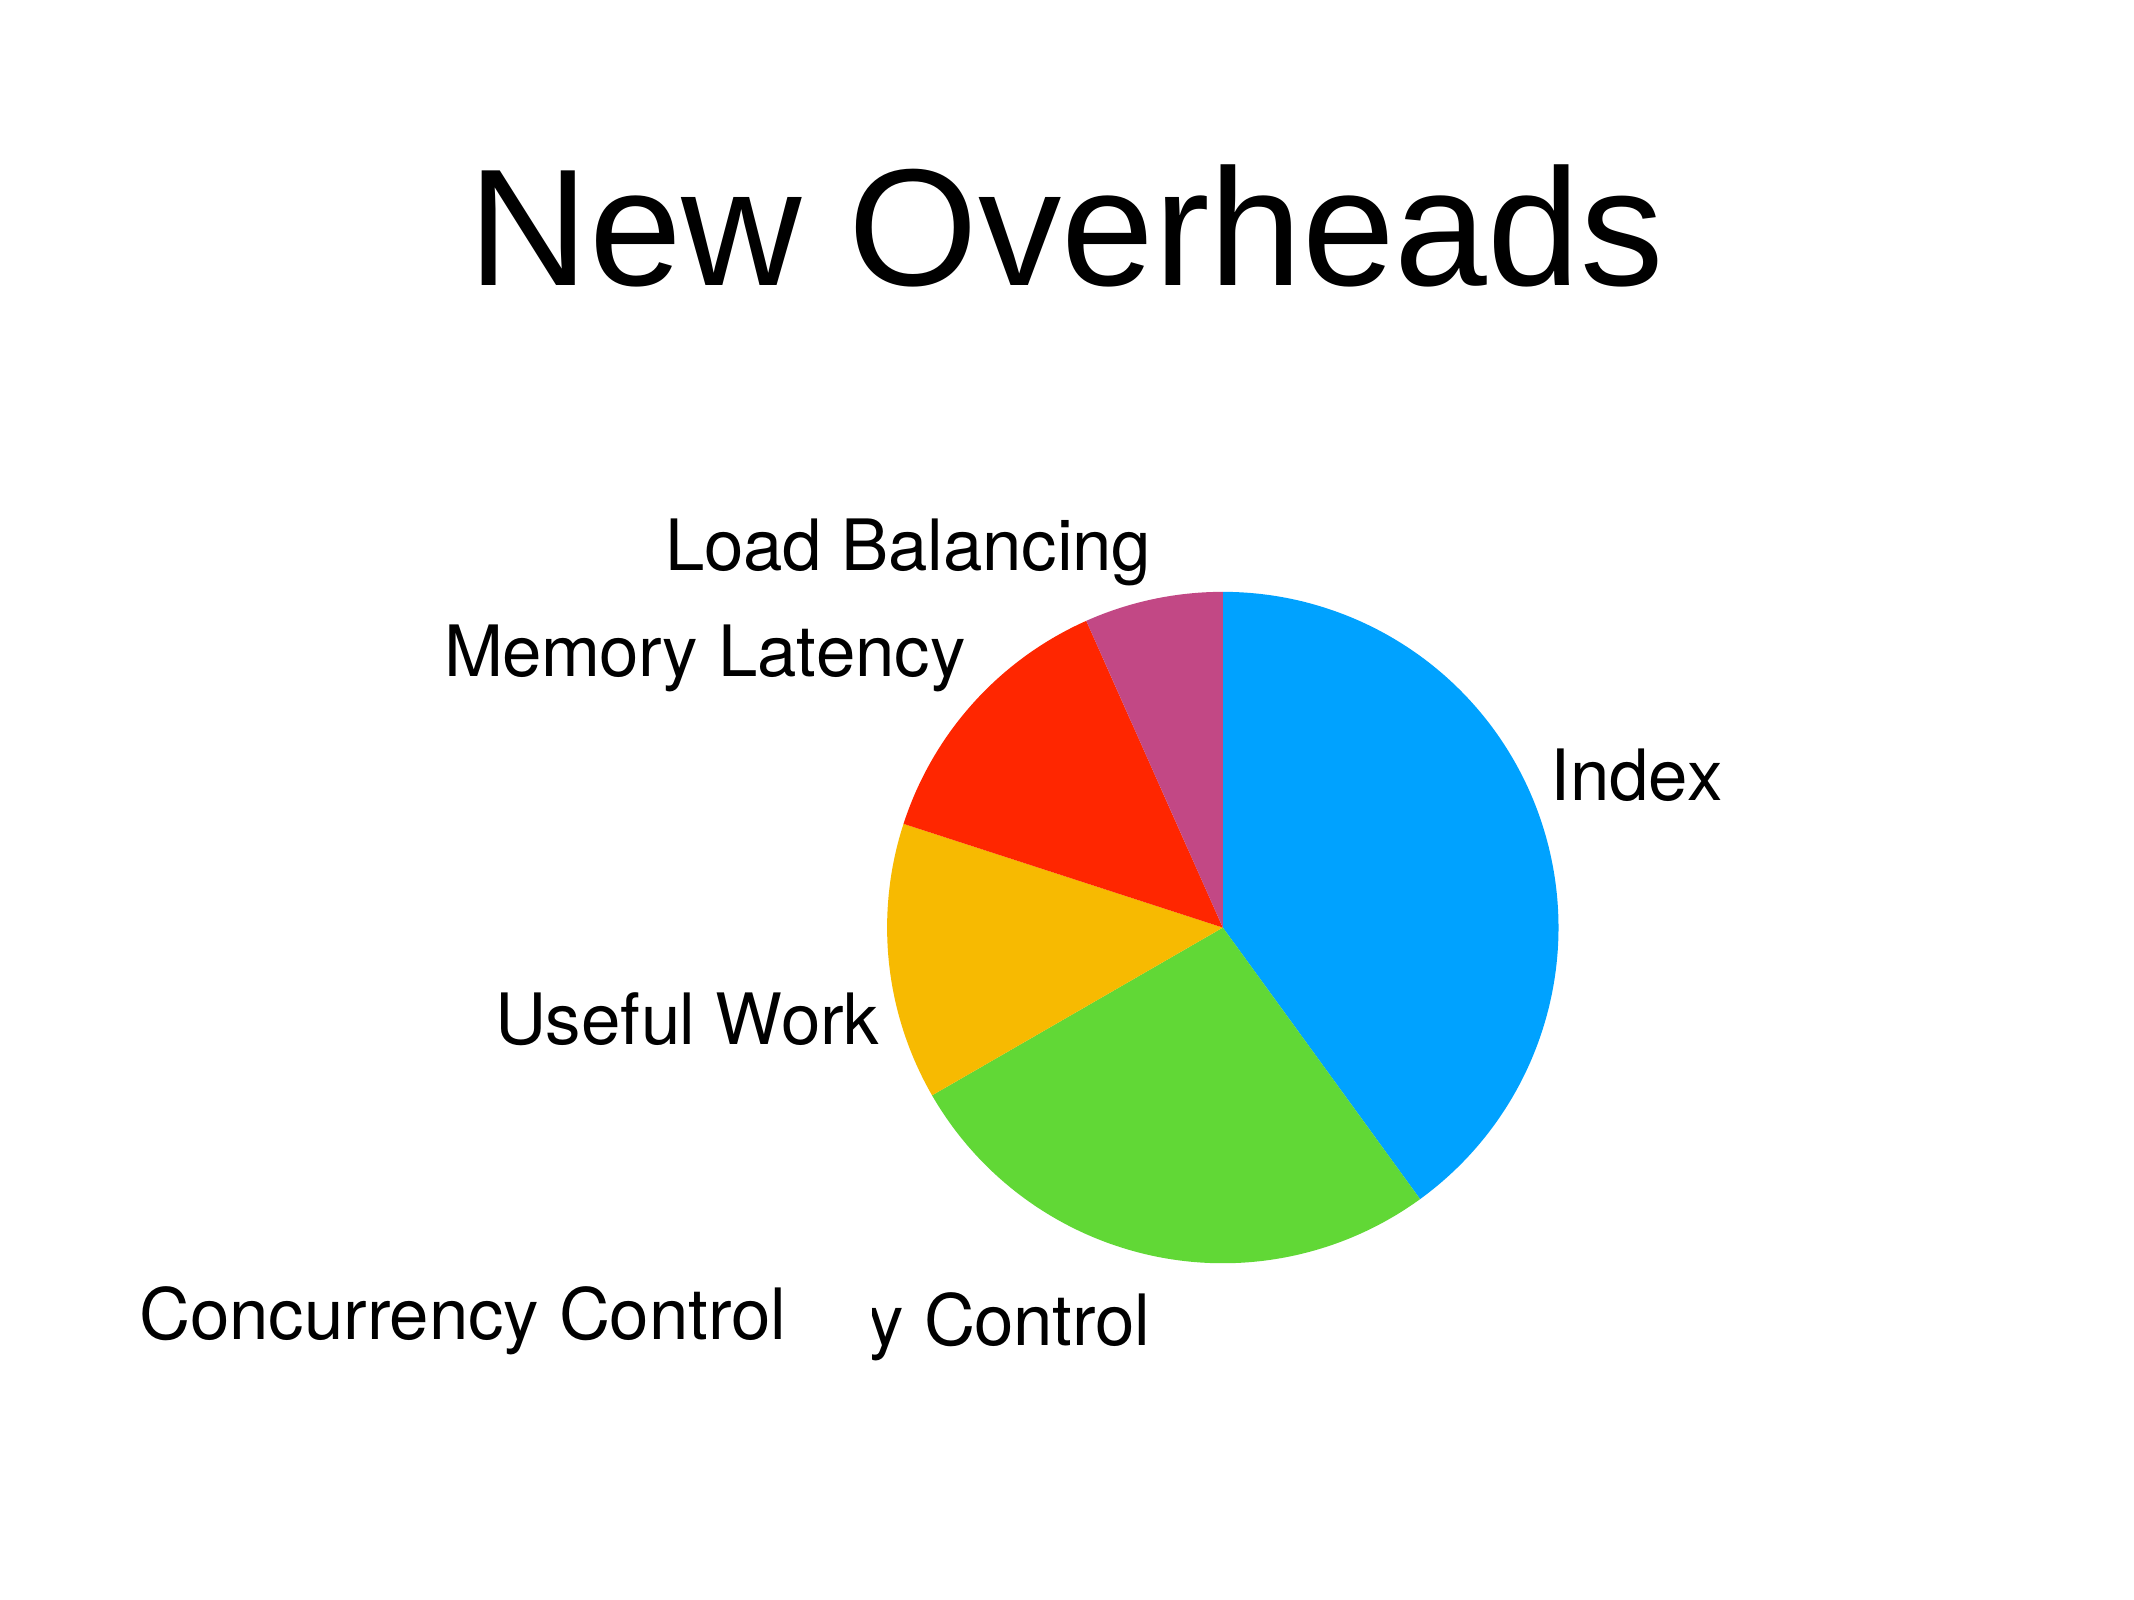

### Chart

| Category | Region 1 |
|---|---|
| Index | 60.0 |
| Concurrency Control | 40.0 |
| Useful Work | 20.0 |
| Memory Latency | 20.0 |
| Load Balancing | 10.0 |
# New Overheads
Concurrency Control